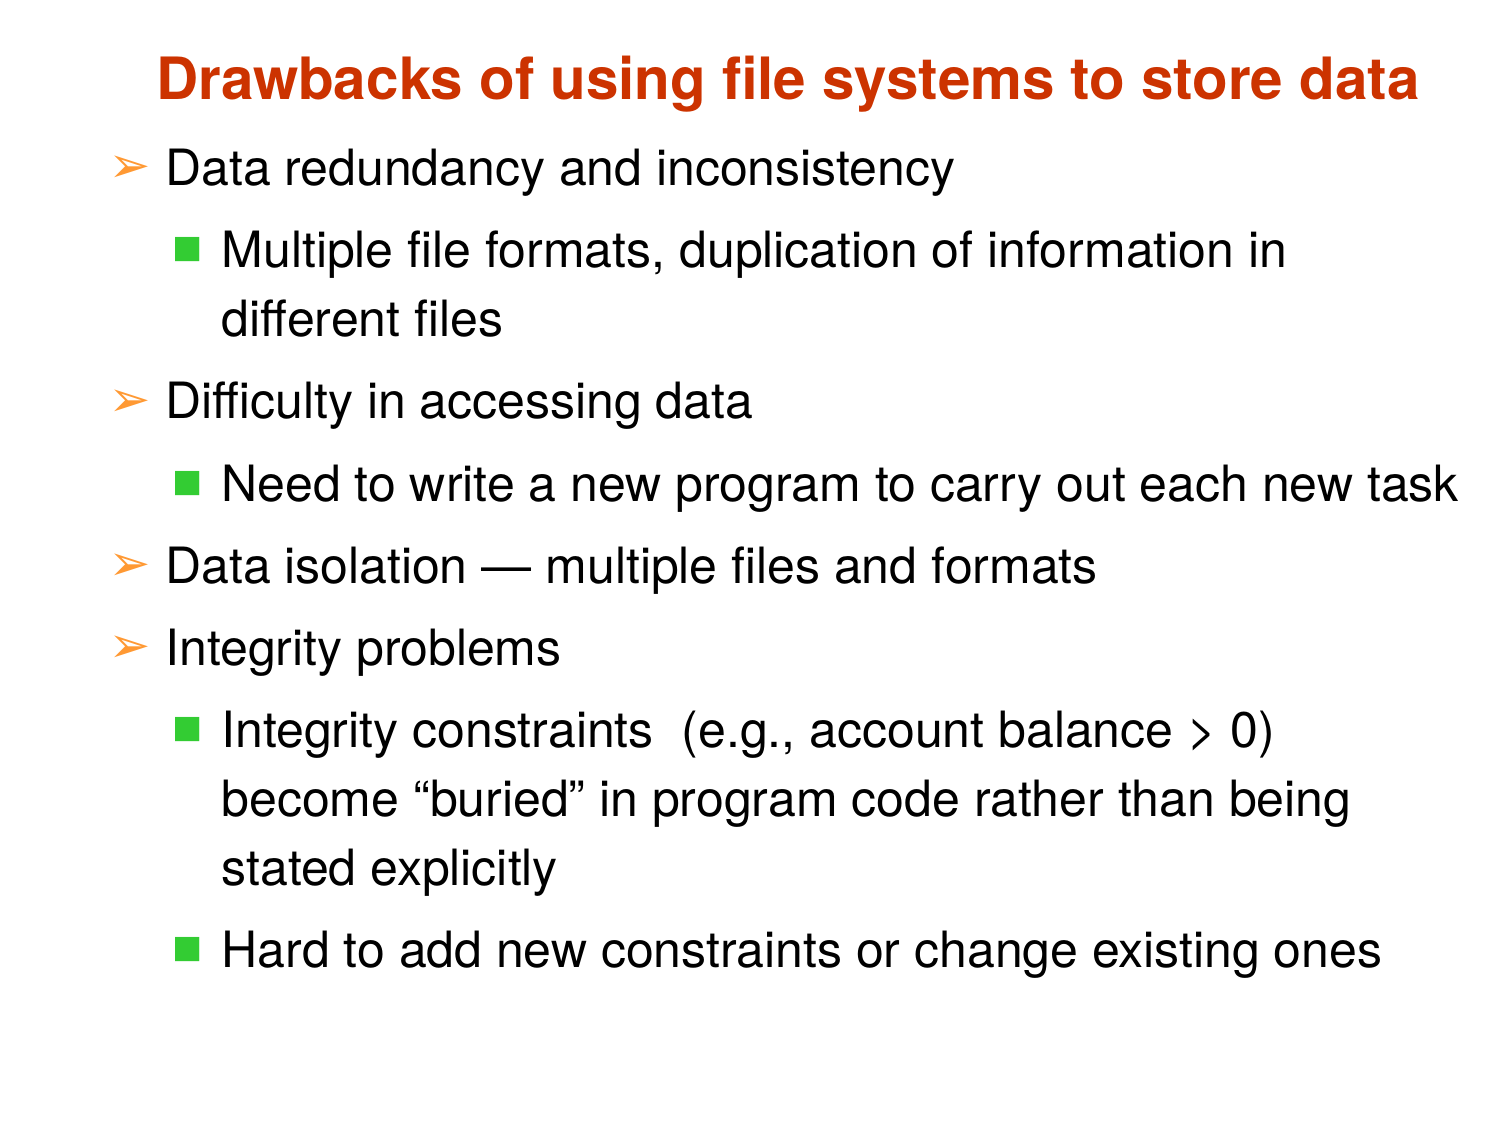

Drawbacks of using file systems to store data
Data redundancy and inconsistency
Multiple file formats, duplication of information in different files
Difficulty in accessing data
Need to write a new program to carry out each new task
Data isolation — multiple files and formats
Integrity problems
Integrity constraints  (e.g., account balance > 0) become “buried” in program code rather than being stated explicitly
Hard to add new constraints or change existing ones